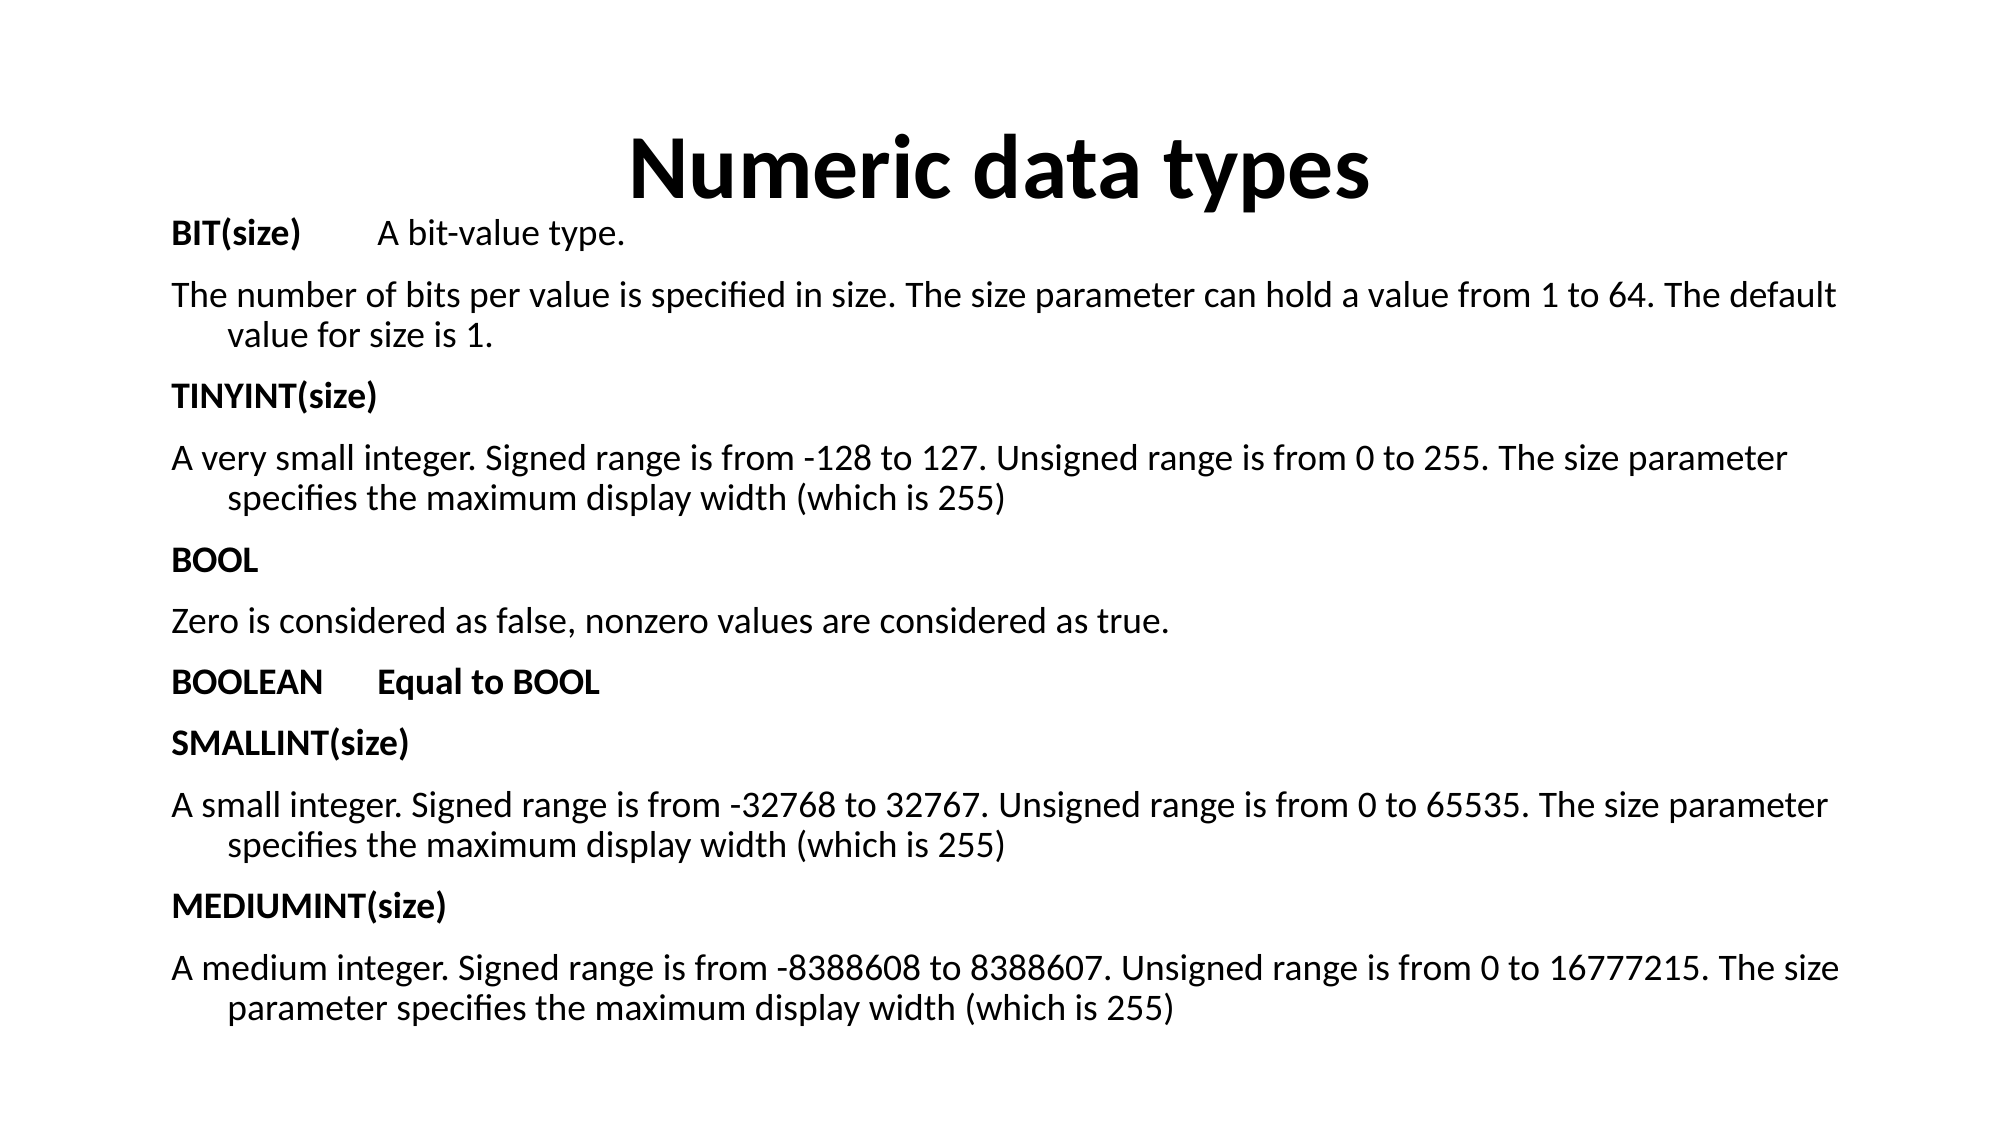

# Numeric data types
BIT(size)	A bit-value type.
The number of bits per value is specified in size. The size parameter can hold a value from 1 to 64. The default value for size is 1.
TINYINT(size)
A very small integer. Signed range is from -128 to 127. Unsigned range is from 0 to 255. The size parameter specifies the maximum display width (which is 255)
BOOL
Zero is considered as false, nonzero values are considered as true.
BOOLEAN	Equal to BOOL
SMALLINT(size)
A small integer. Signed range is from -32768 to 32767. Unsigned range is from 0 to 65535. The size parameter specifies the maximum display width (which is 255)
MEDIUMINT(size)
A medium integer. Signed range is from -8388608 to 8388607. Unsigned range is from 0 to 16777215. The size parameter specifies the maximum display width (which is 255)